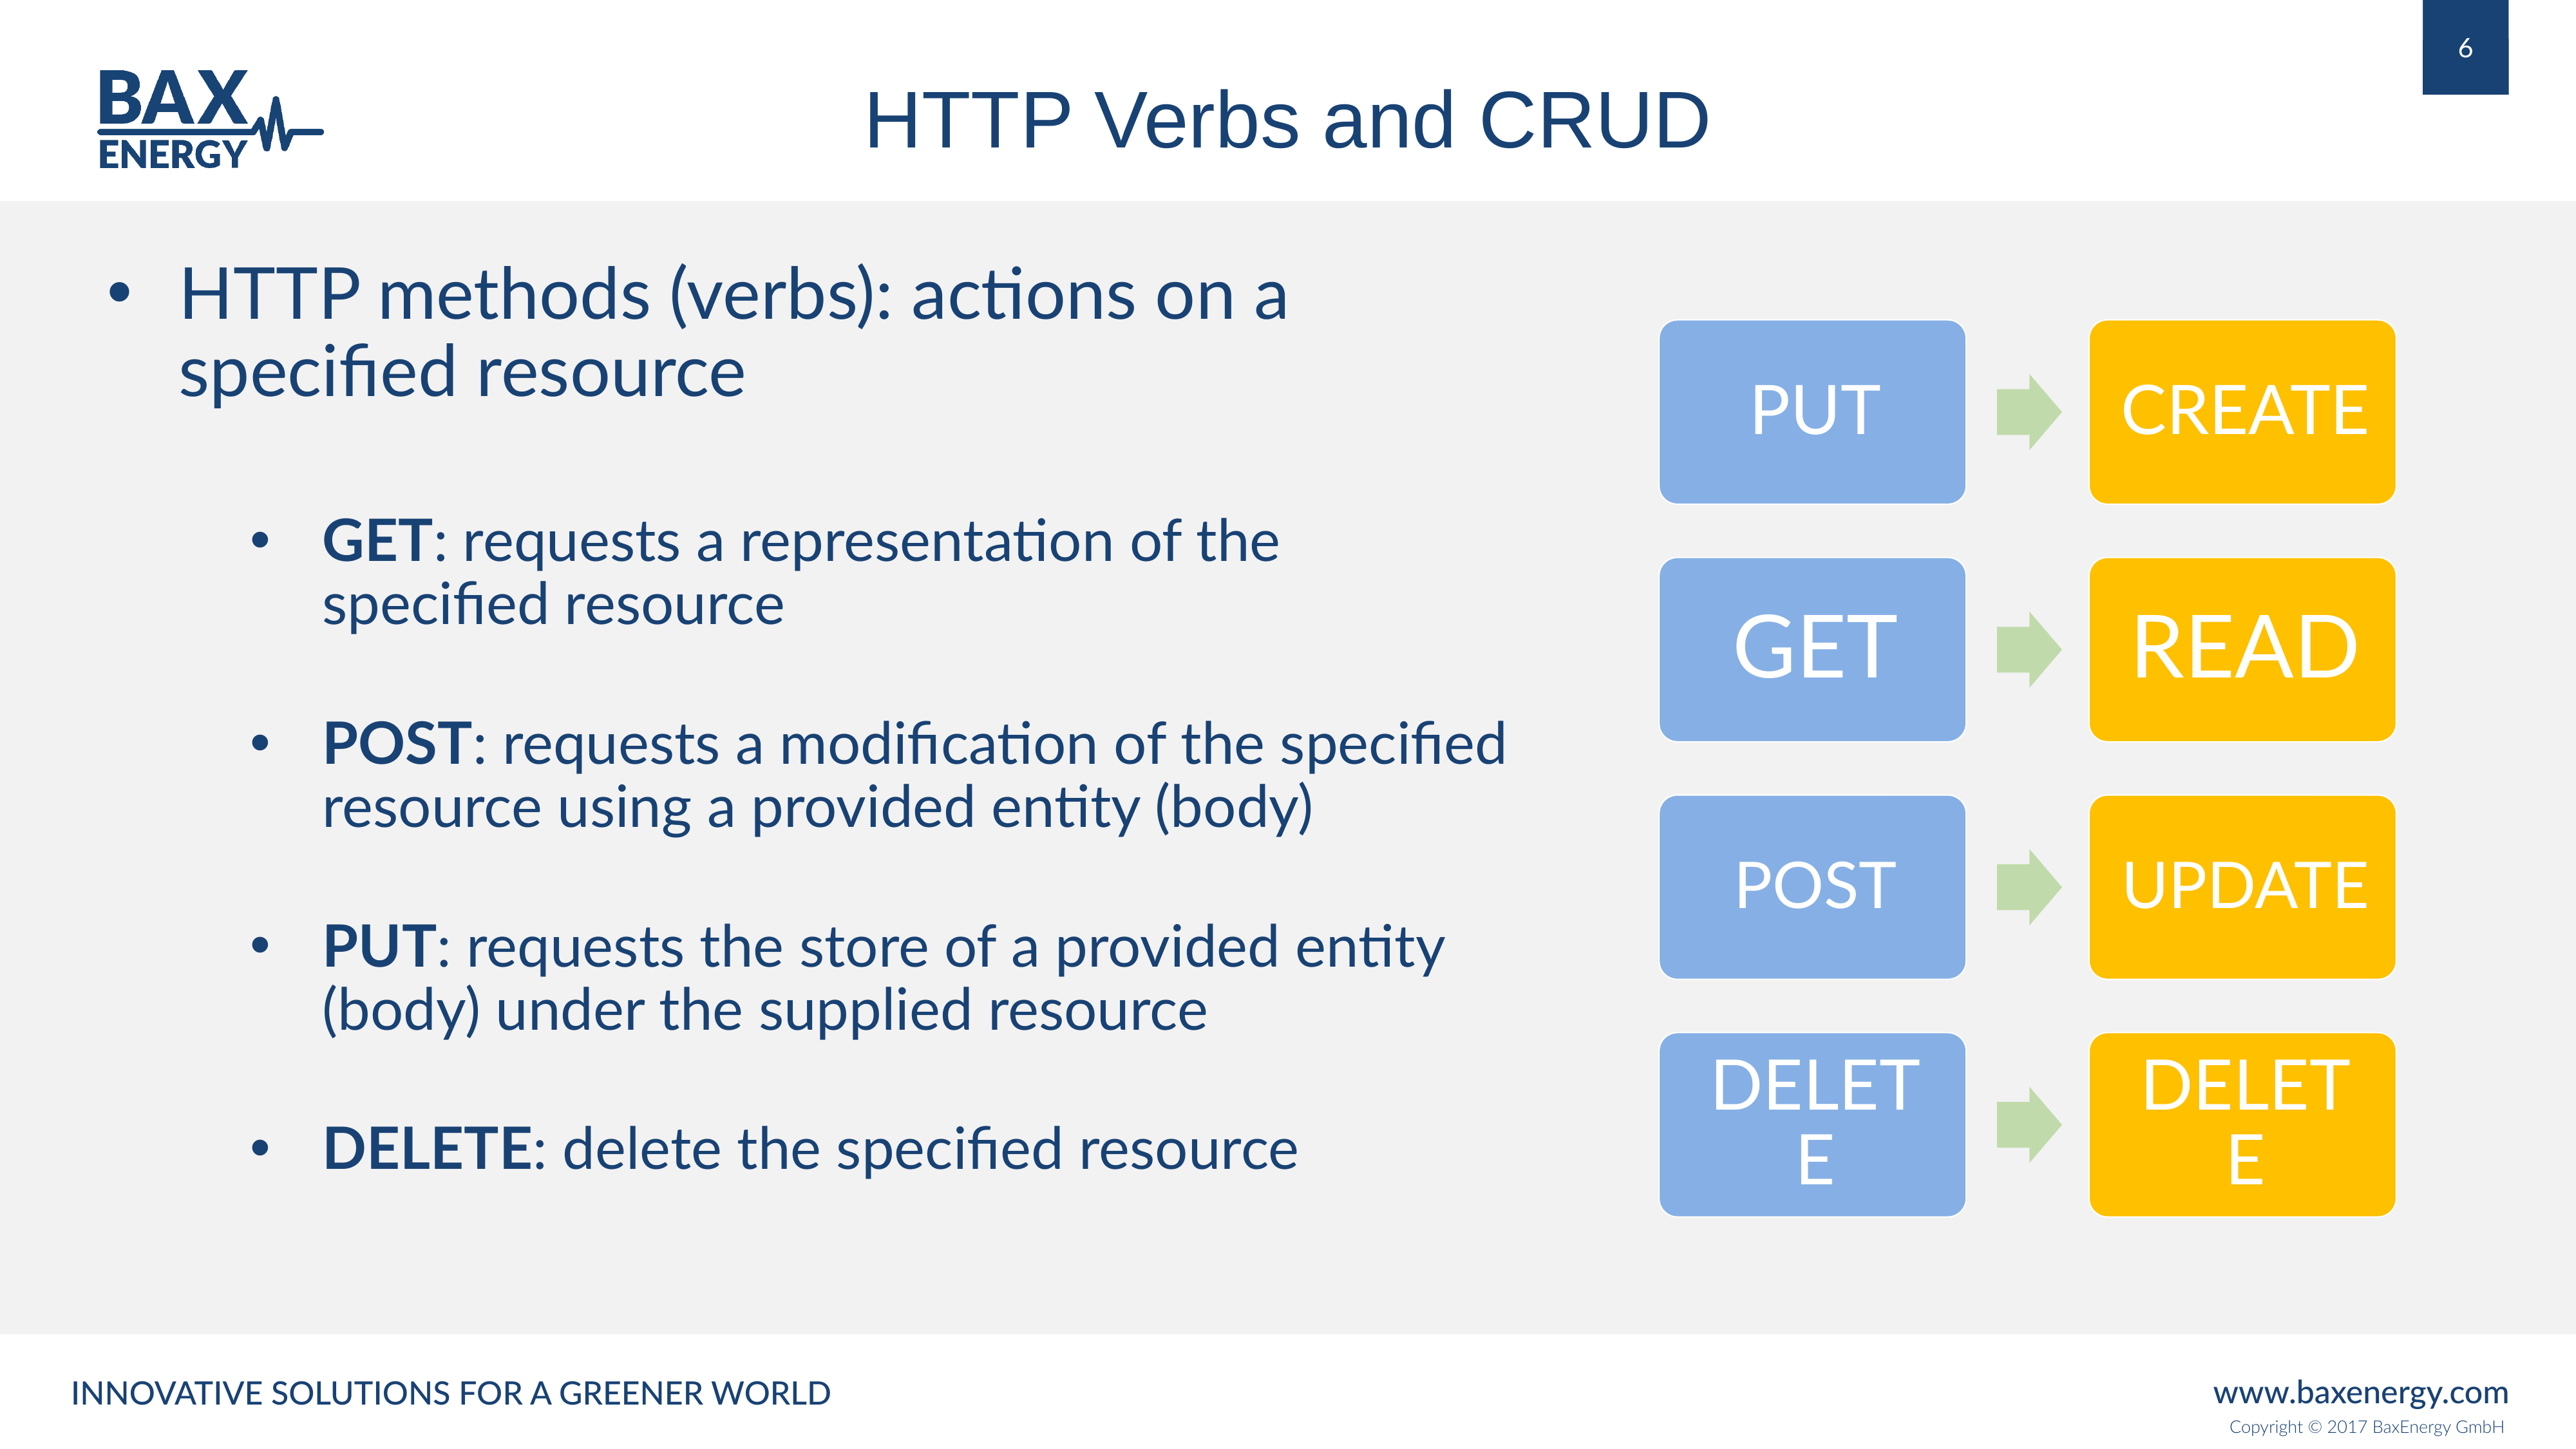

HTTP Verbs and CRUD
HTTP methods (verbs): actions on a specified resource
GET: requests a representation of the specified resource
POST: requests a modification of the specified resource using a provided entity (body)
PUT: requests the store of a provided entity (body) under the supplied resource
DELETE: delete the specified resource
PUT

CREATE
GET

READ
POST

UPDATE
DELETE

DELETE